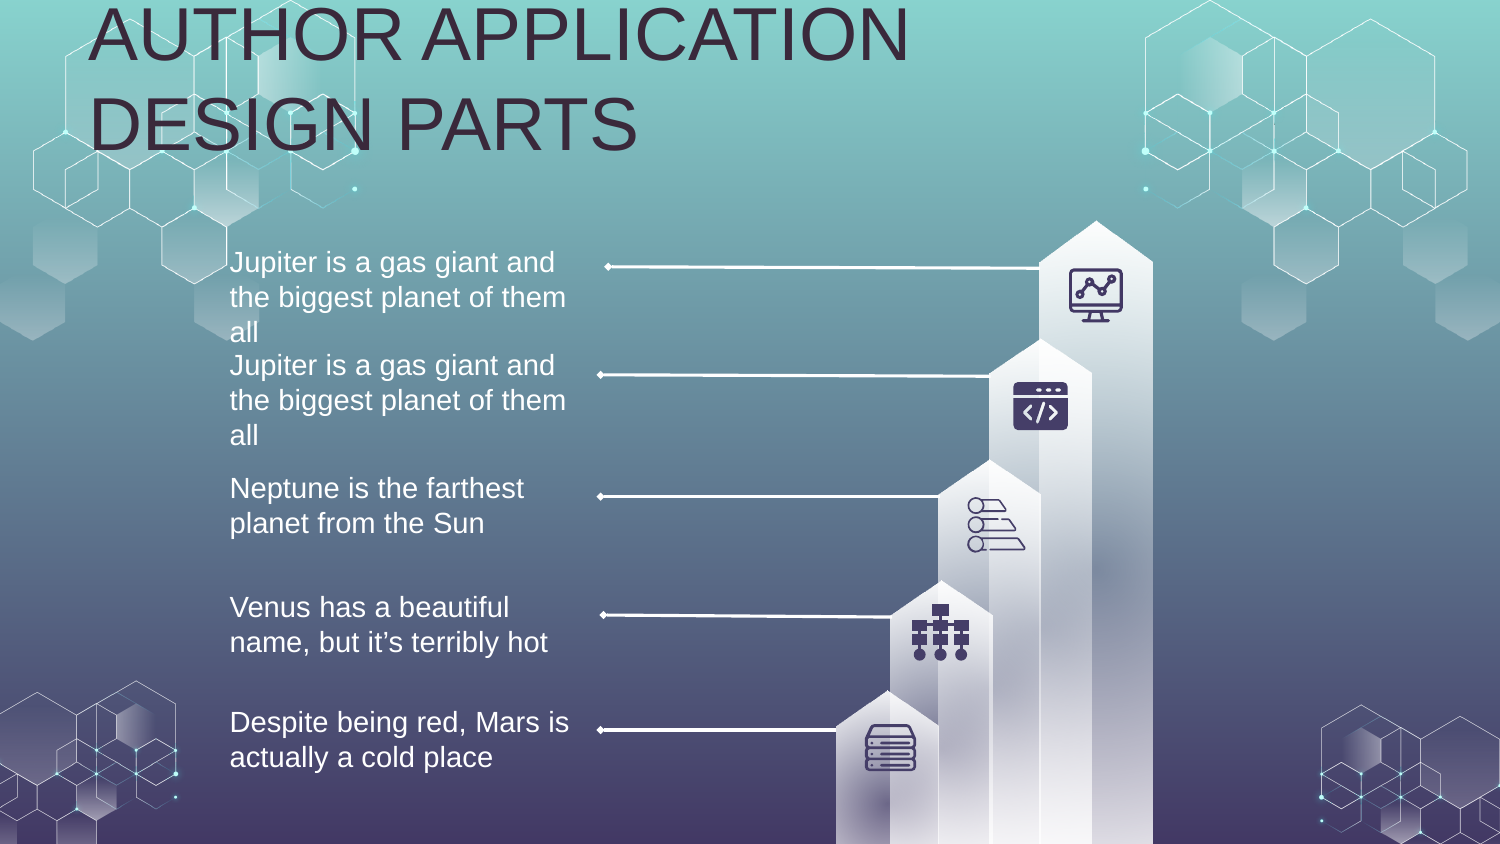

AUTHOR APPLICATION DESIGN PARTS

Jupiter is a gas giant and the biggest planet of them all

Jupiter is a gas giant and the biggest planet of them all

Neptune is the farthest planet from the Sun

Venus has a beautiful name, but it’s terribly hot

Despite being red, Mars is actually a cold place